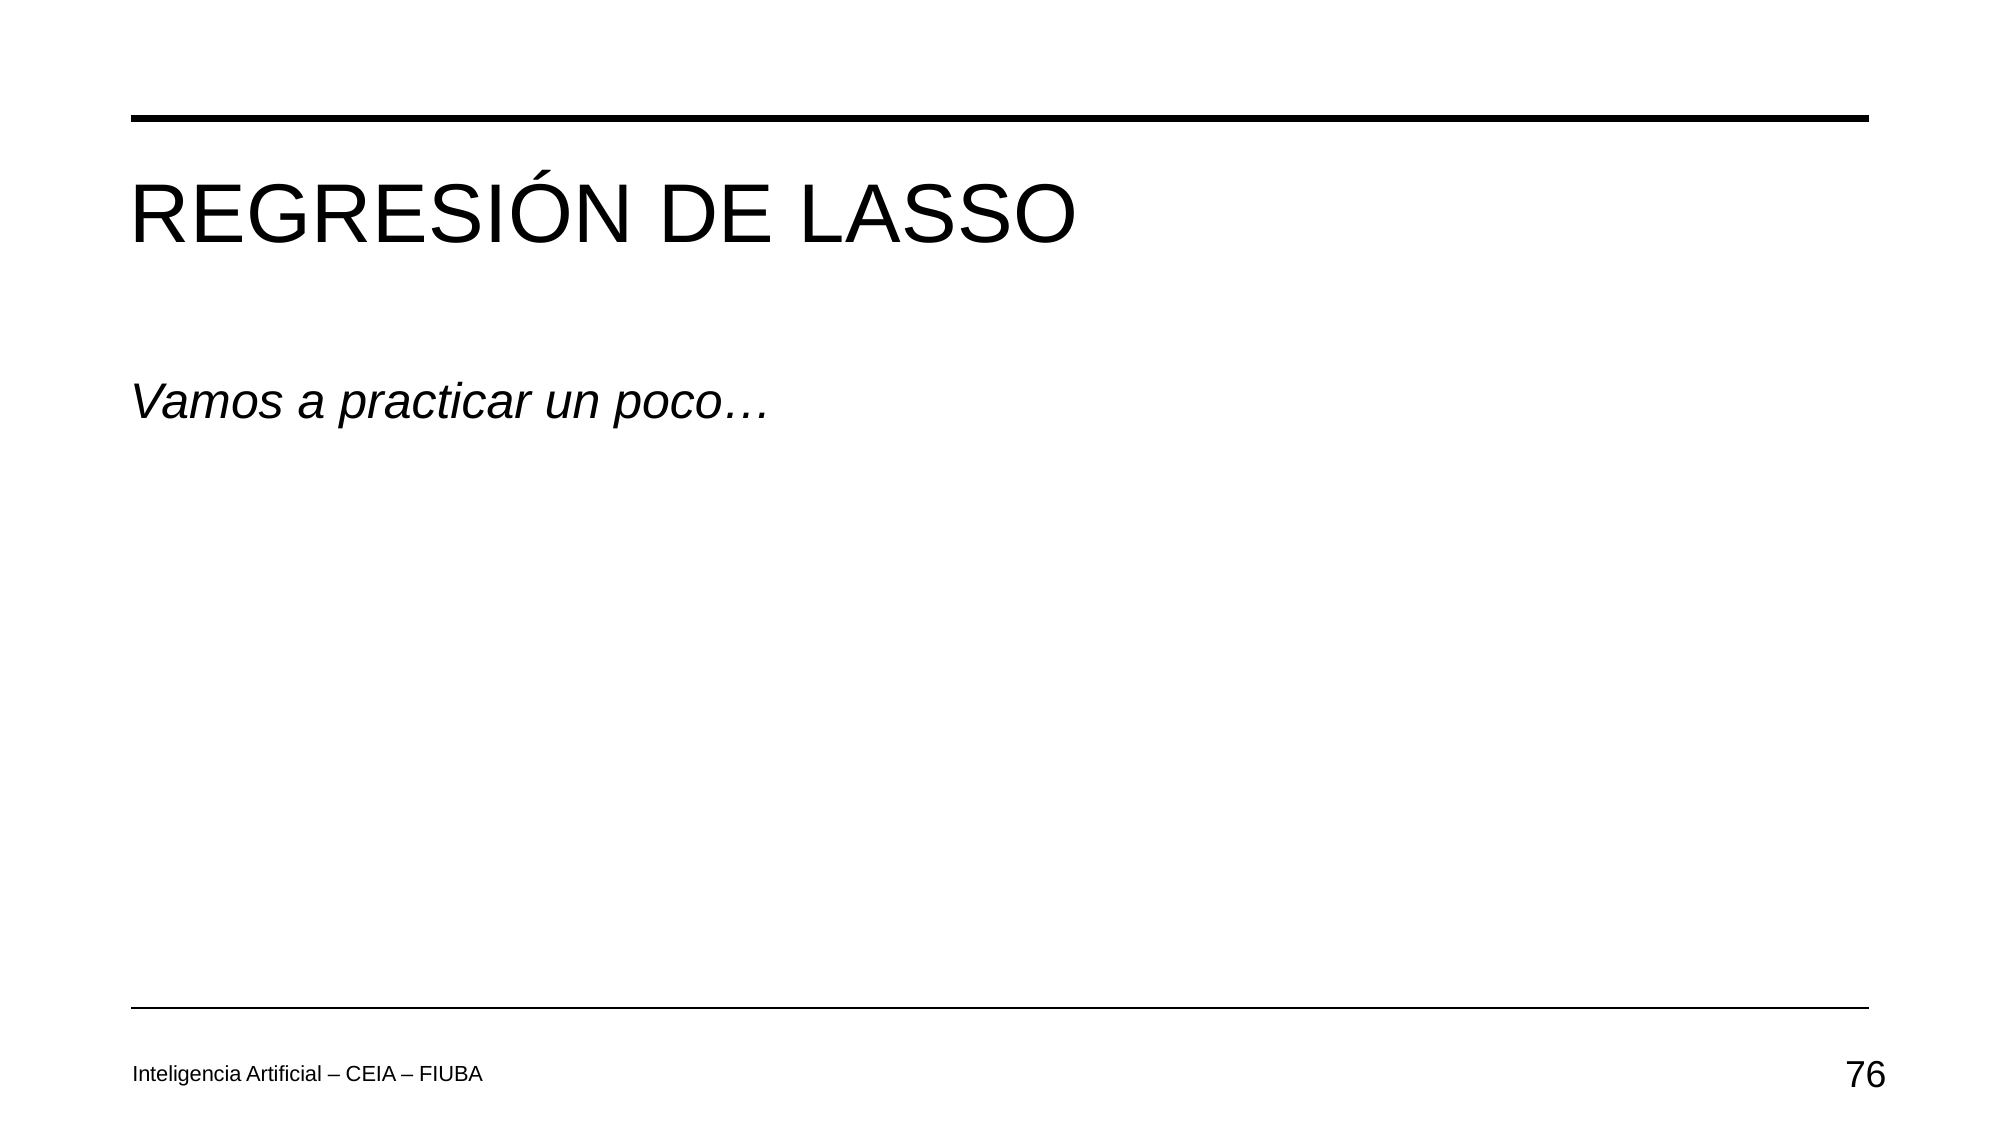

# Regresión de Lasso
Vamos a practicar un poco…
Inteligencia Artificial – CEIA – FIUBA
76